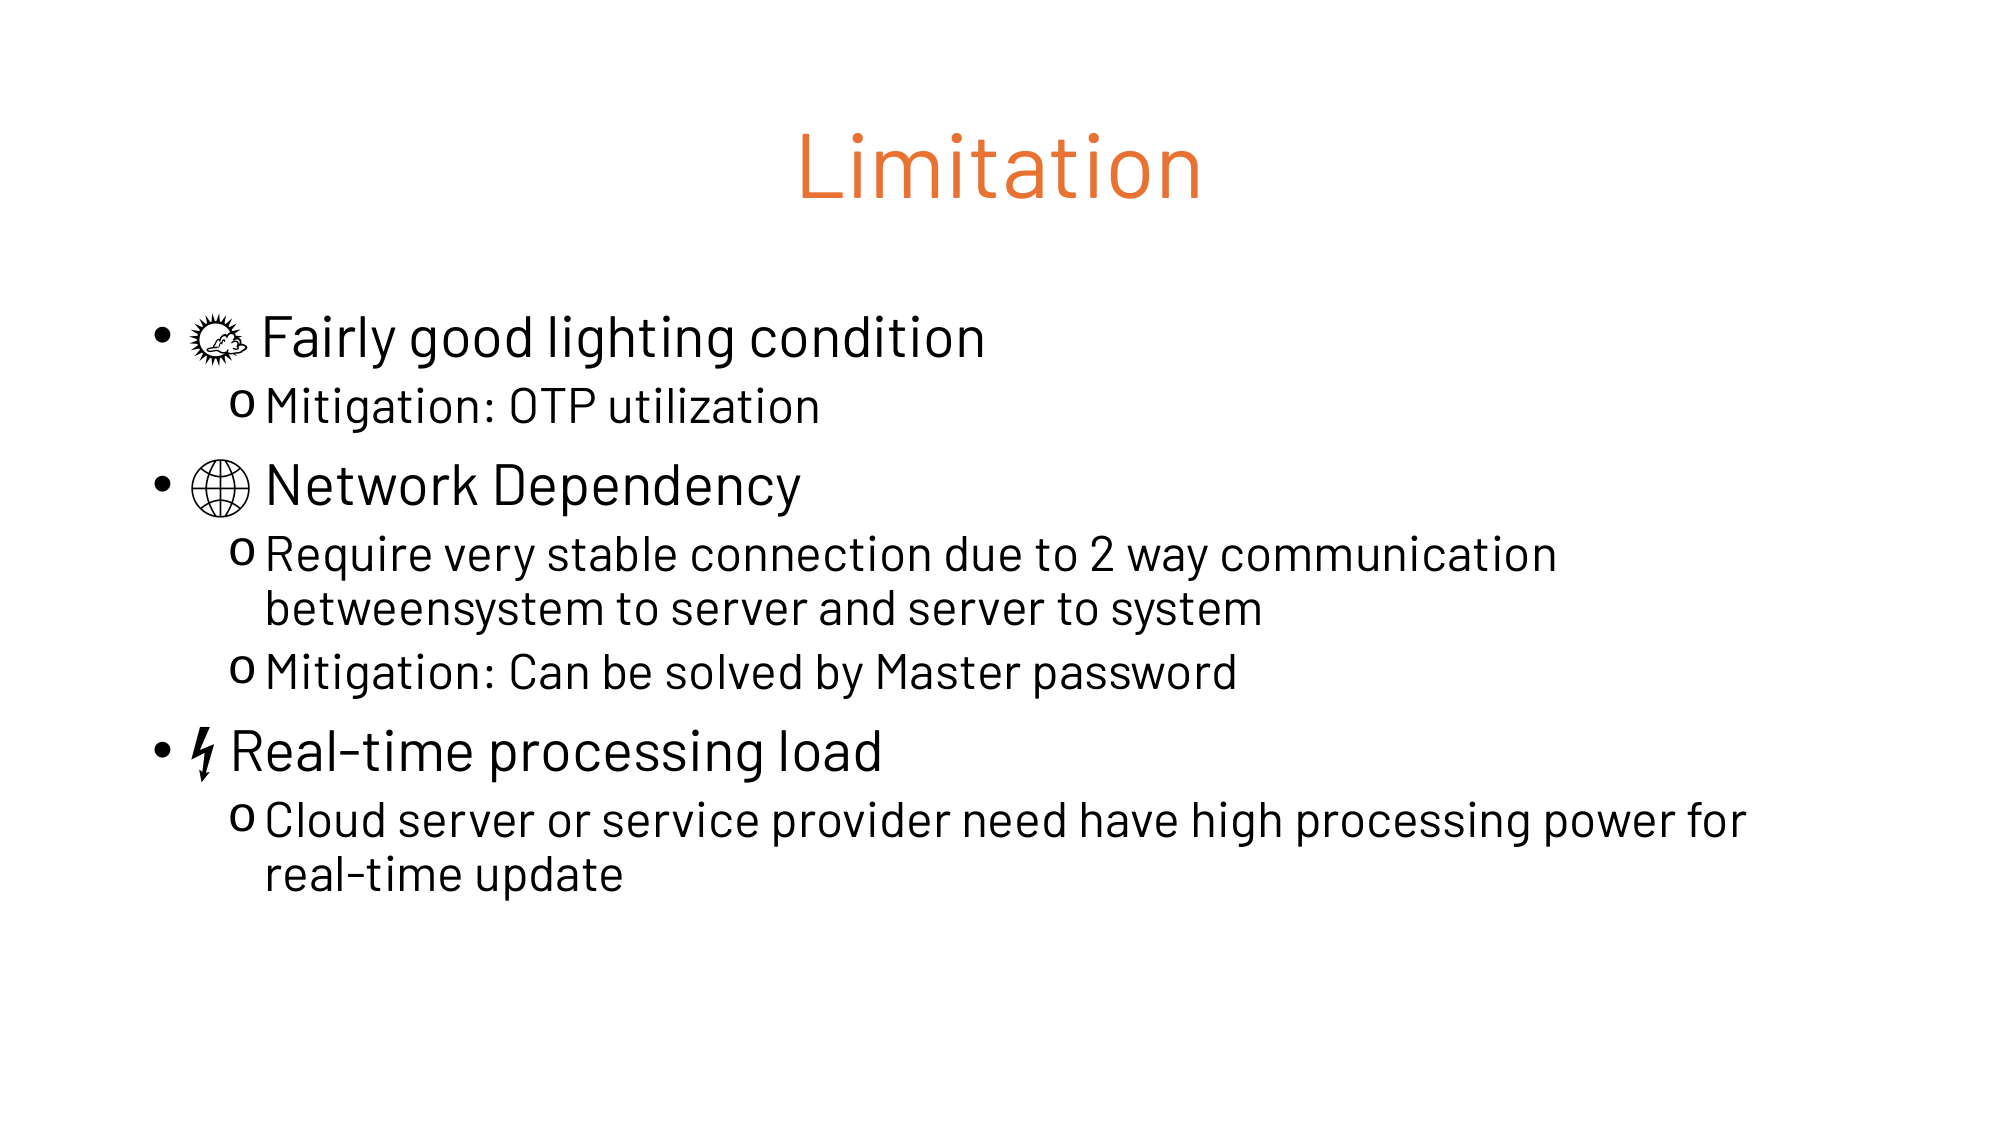

# Limitation
🌤️ Fairly good lighting condition
Mitigation: OTP utilization
🌐 Network Dependency
Require very stable connection due to 2 way communication betweensystem to server and server to system
Mitigation: Can be solved by Master password
⚡ Real-time processing load
Cloud server or service provider need have high processing power for real-time update